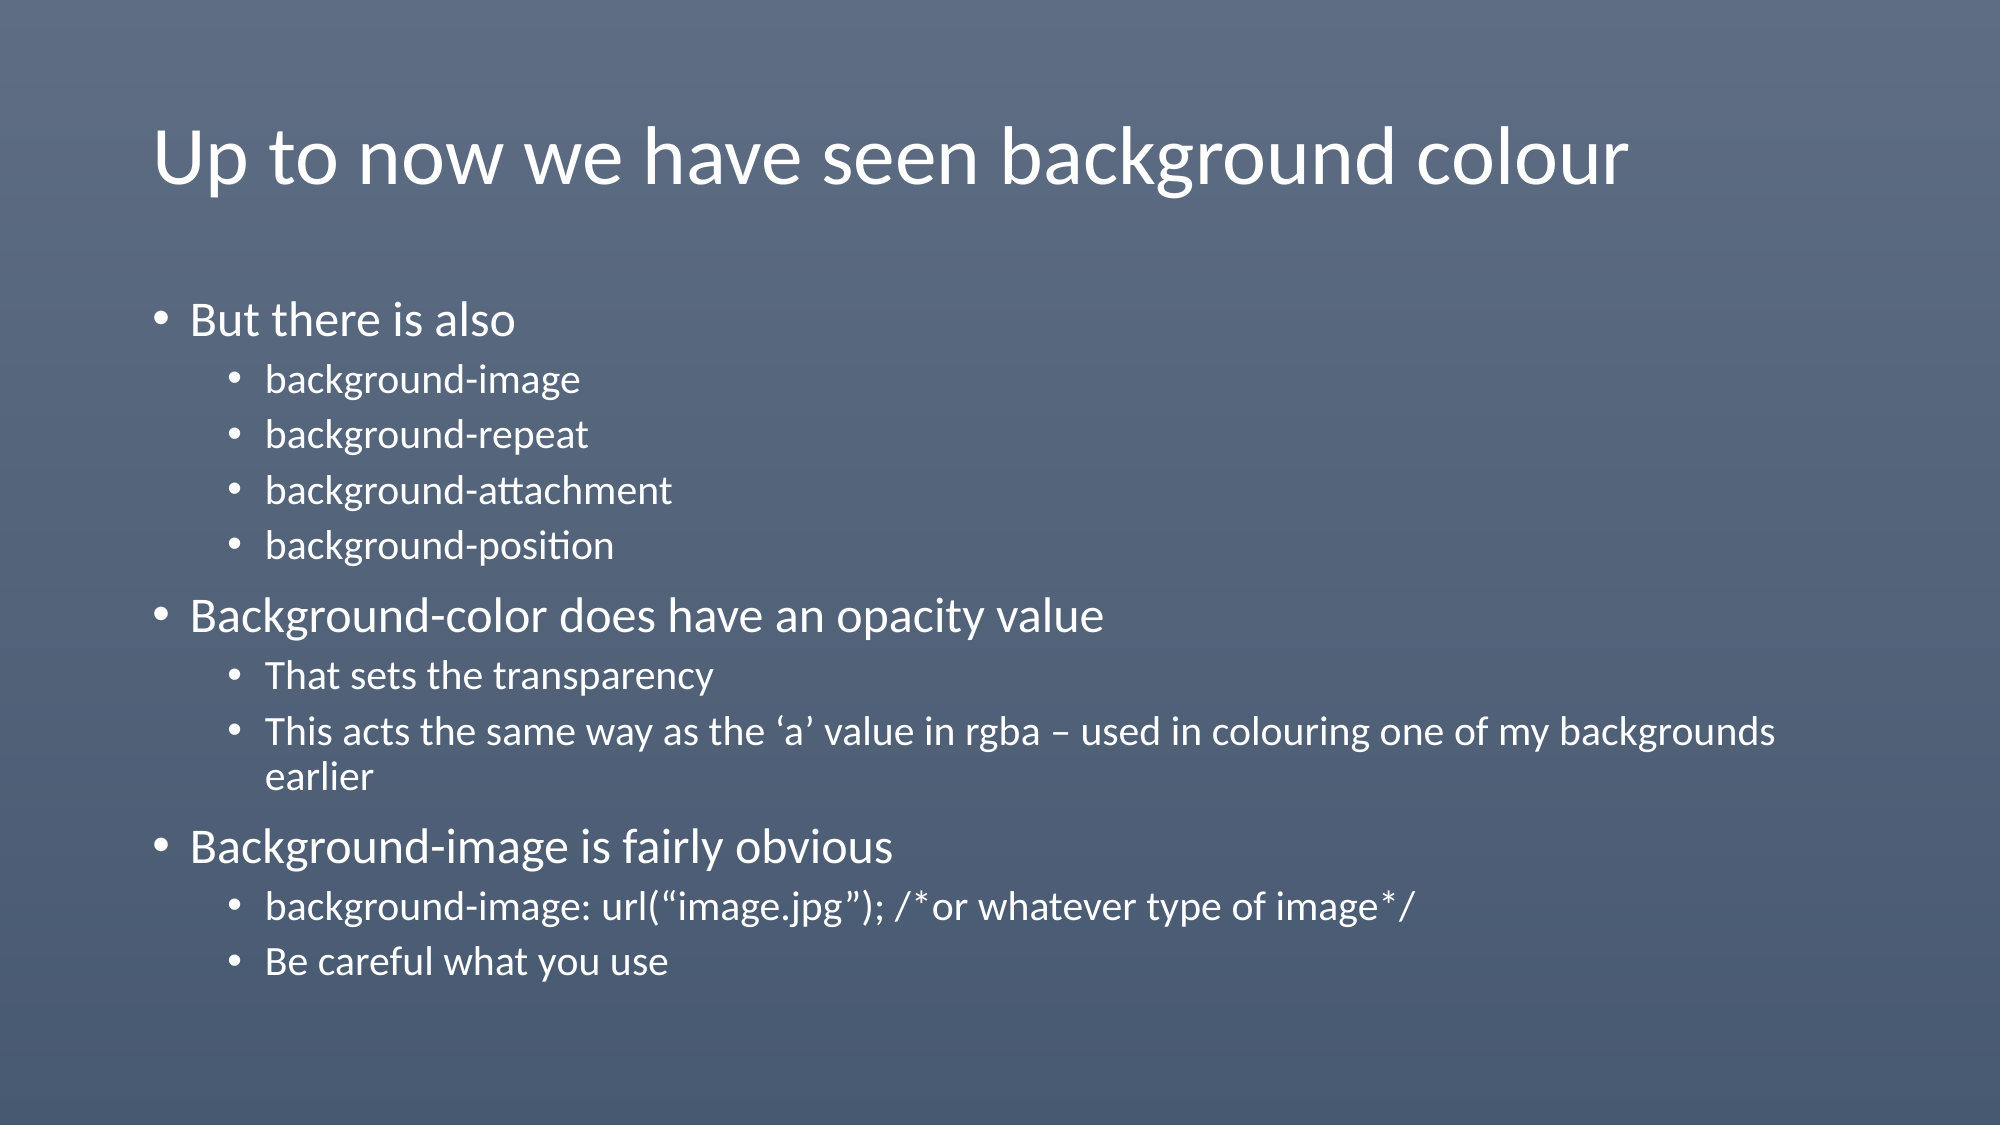

# Up to now we have seen background colour
But there is also
background-image
background-repeat
background-attachment
background-position
Background-color does have an opacity value
That sets the transparency
This acts the same way as the ‘a’ value in rgba – used in colouring one of my backgrounds earlier
Background-image is fairly obvious
background-image: url(“image.jpg”); /*or whatever type of image*/
Be careful what you use